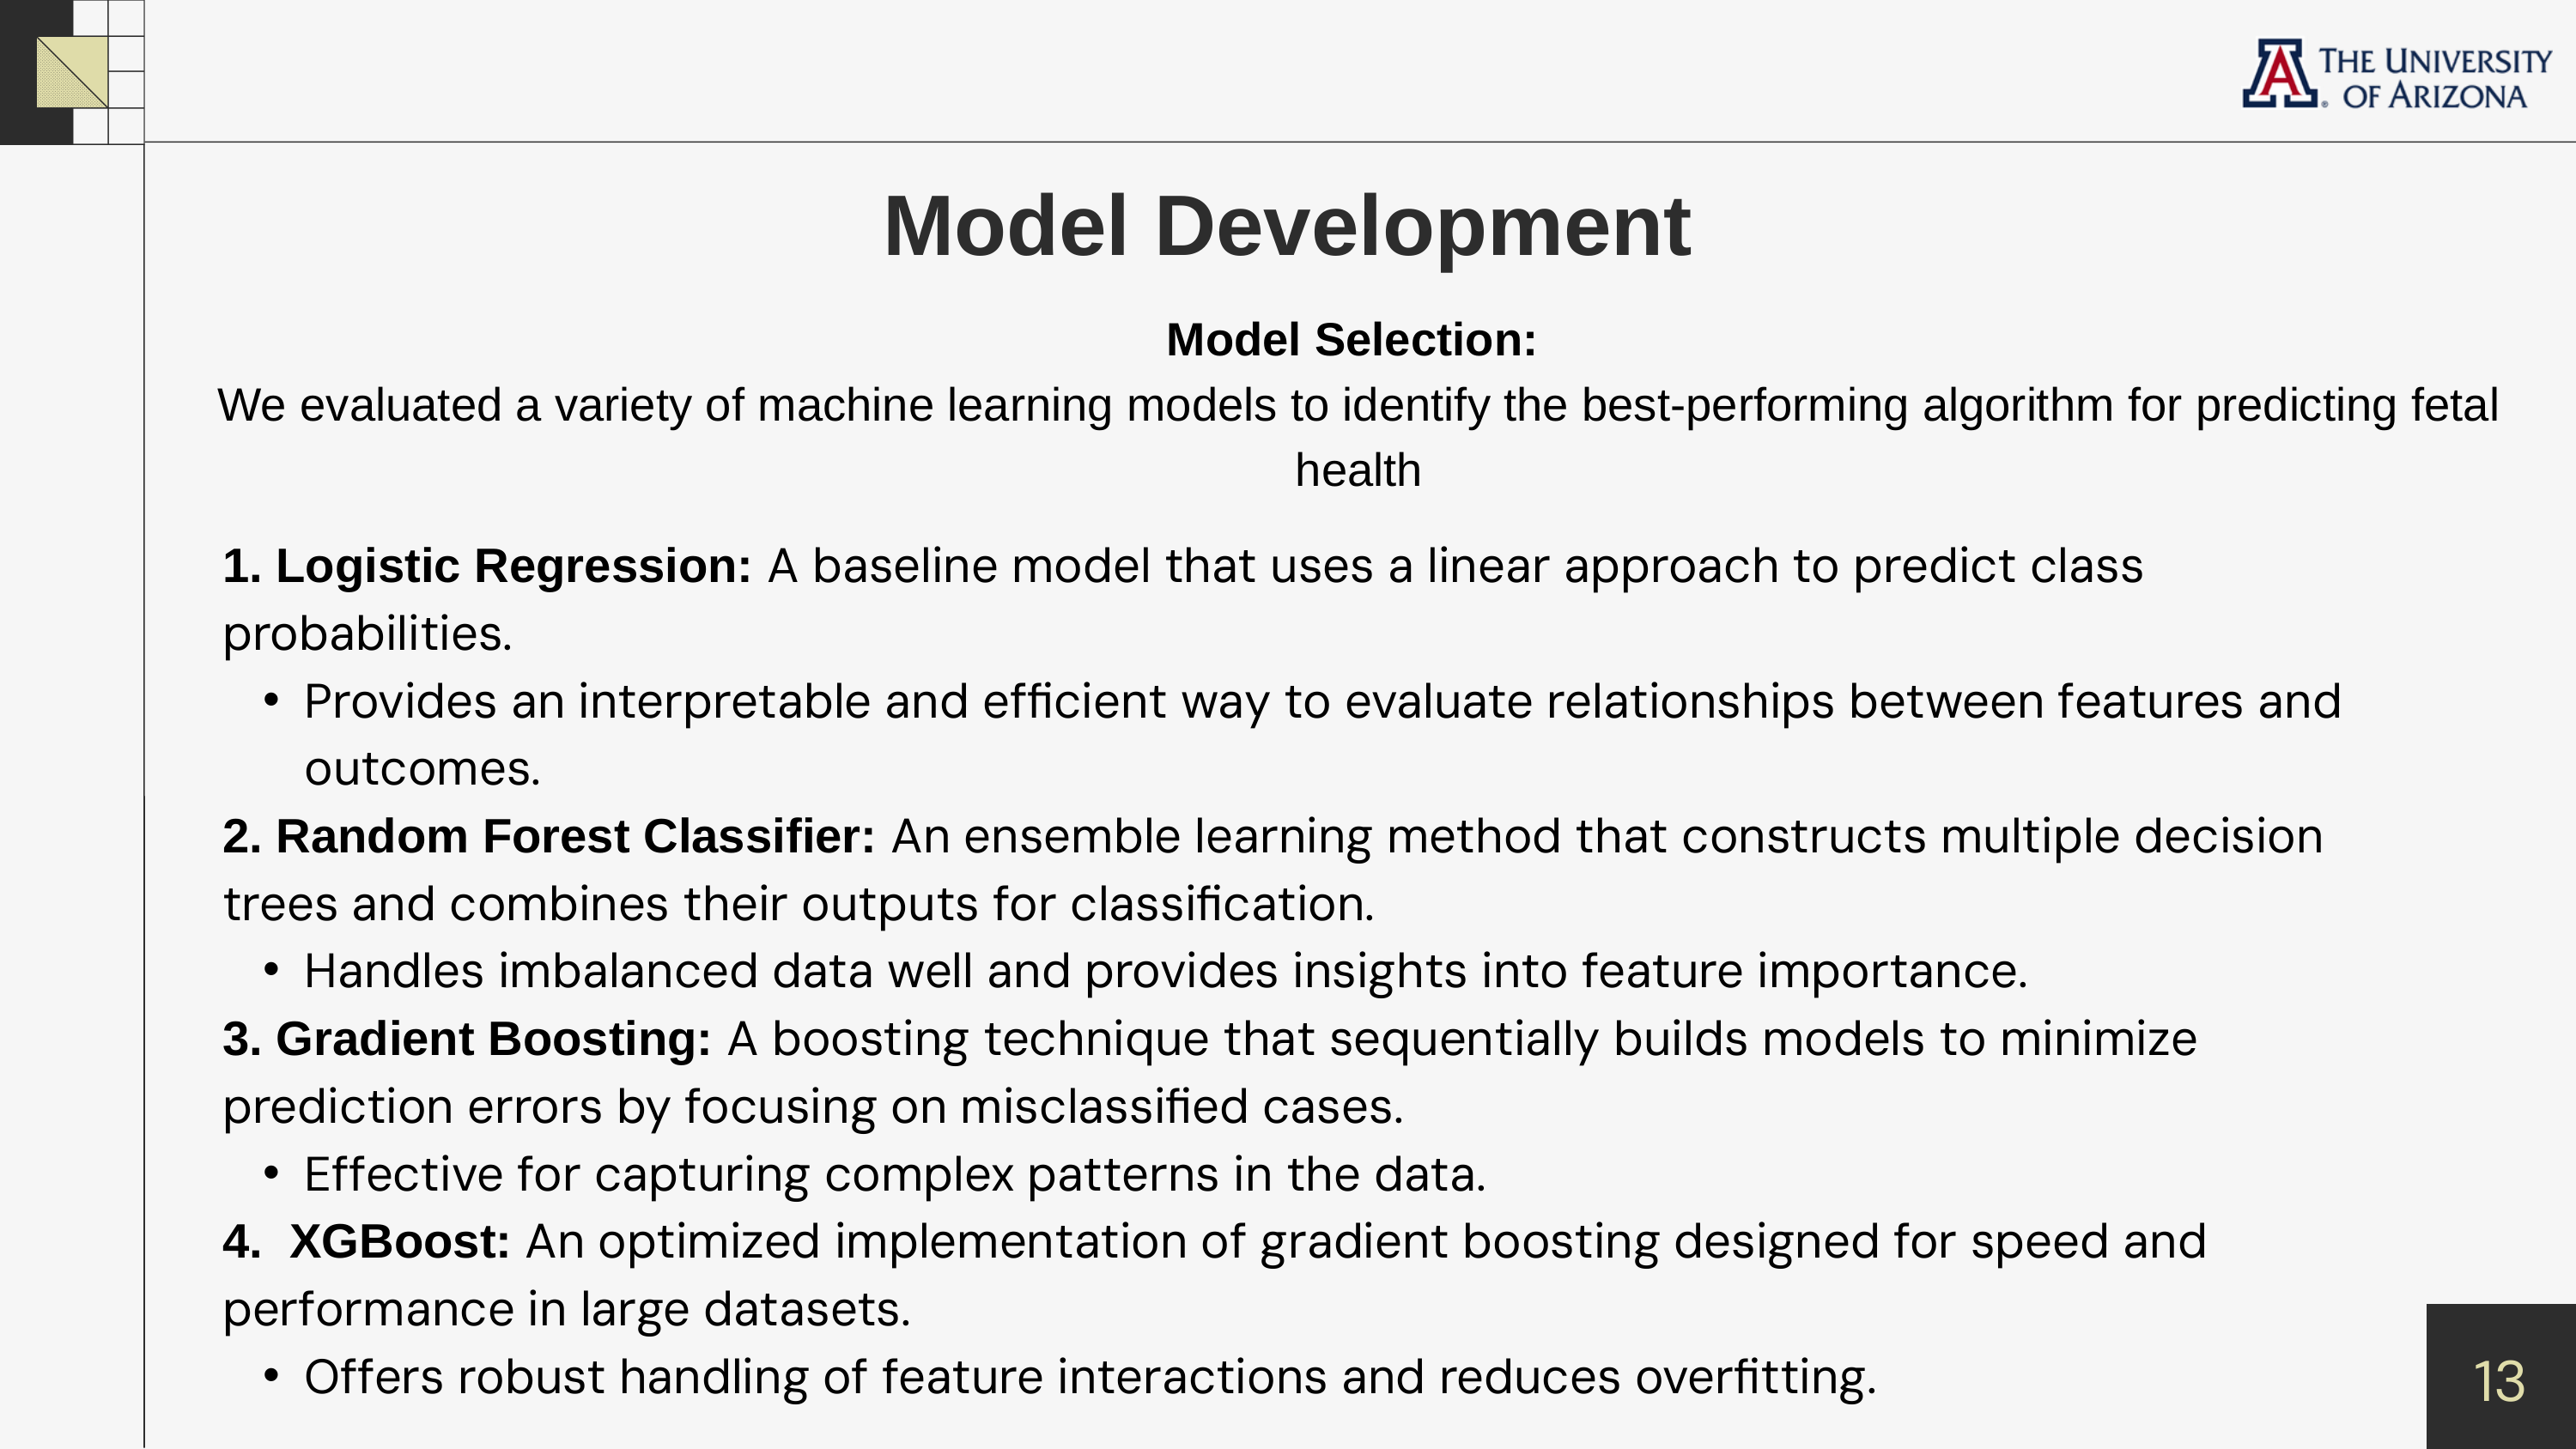

Model Development
Model Selection:
We evaluated a variety of machine learning models to identify the best-performing algorithm for predicting fetal health
1. Logistic Regression: A baseline model that uses a linear approach to predict class probabilities.
Provides an interpretable and efficient way to evaluate relationships between features and outcomes.
2. Random Forest Classifier: An ensemble learning method that constructs multiple decision trees and combines their outputs for classification.
Handles imbalanced data well and provides insights into feature importance.
3. Gradient Boosting: A boosting technique that sequentially builds models to minimize prediction errors by focusing on misclassified cases.
Effective for capturing complex patterns in the data.
4.  XGBoost: An optimized implementation of gradient boosting designed for speed and performance in large datasets.
Offers robust handling of feature interactions and reduces overfitting.

13